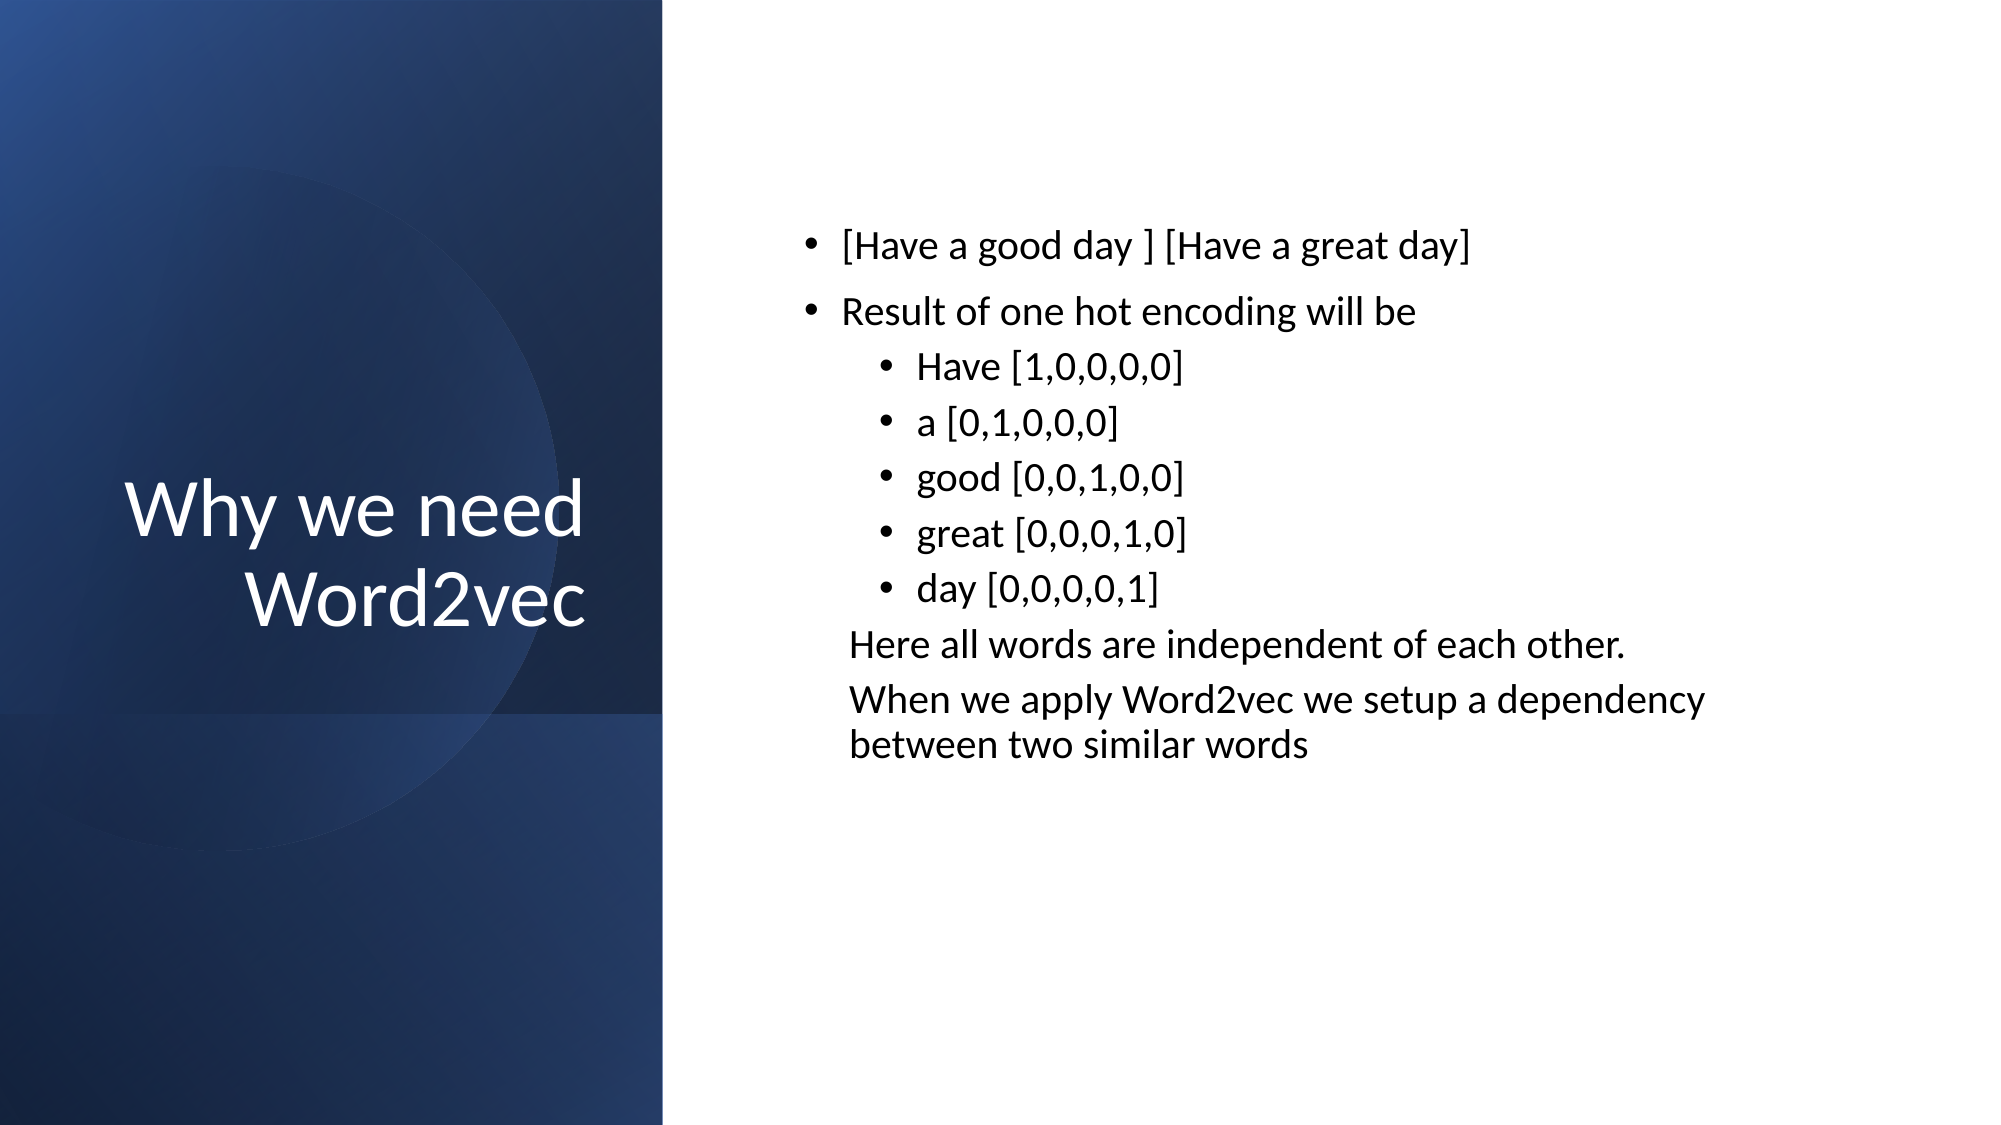

# Why we need Word2vec
[Have a good day ] [Have a great day]
Result of one hot encoding will be
Have [1,0,0,0,0]
a [0,1,0,0,0]
good [0,0,1,0,0]
great [0,0,0,1,0]
day [0,0,0,0,1]
Here all words are independent of each other.
When we apply Word2vec we setup a dependency between two similar words